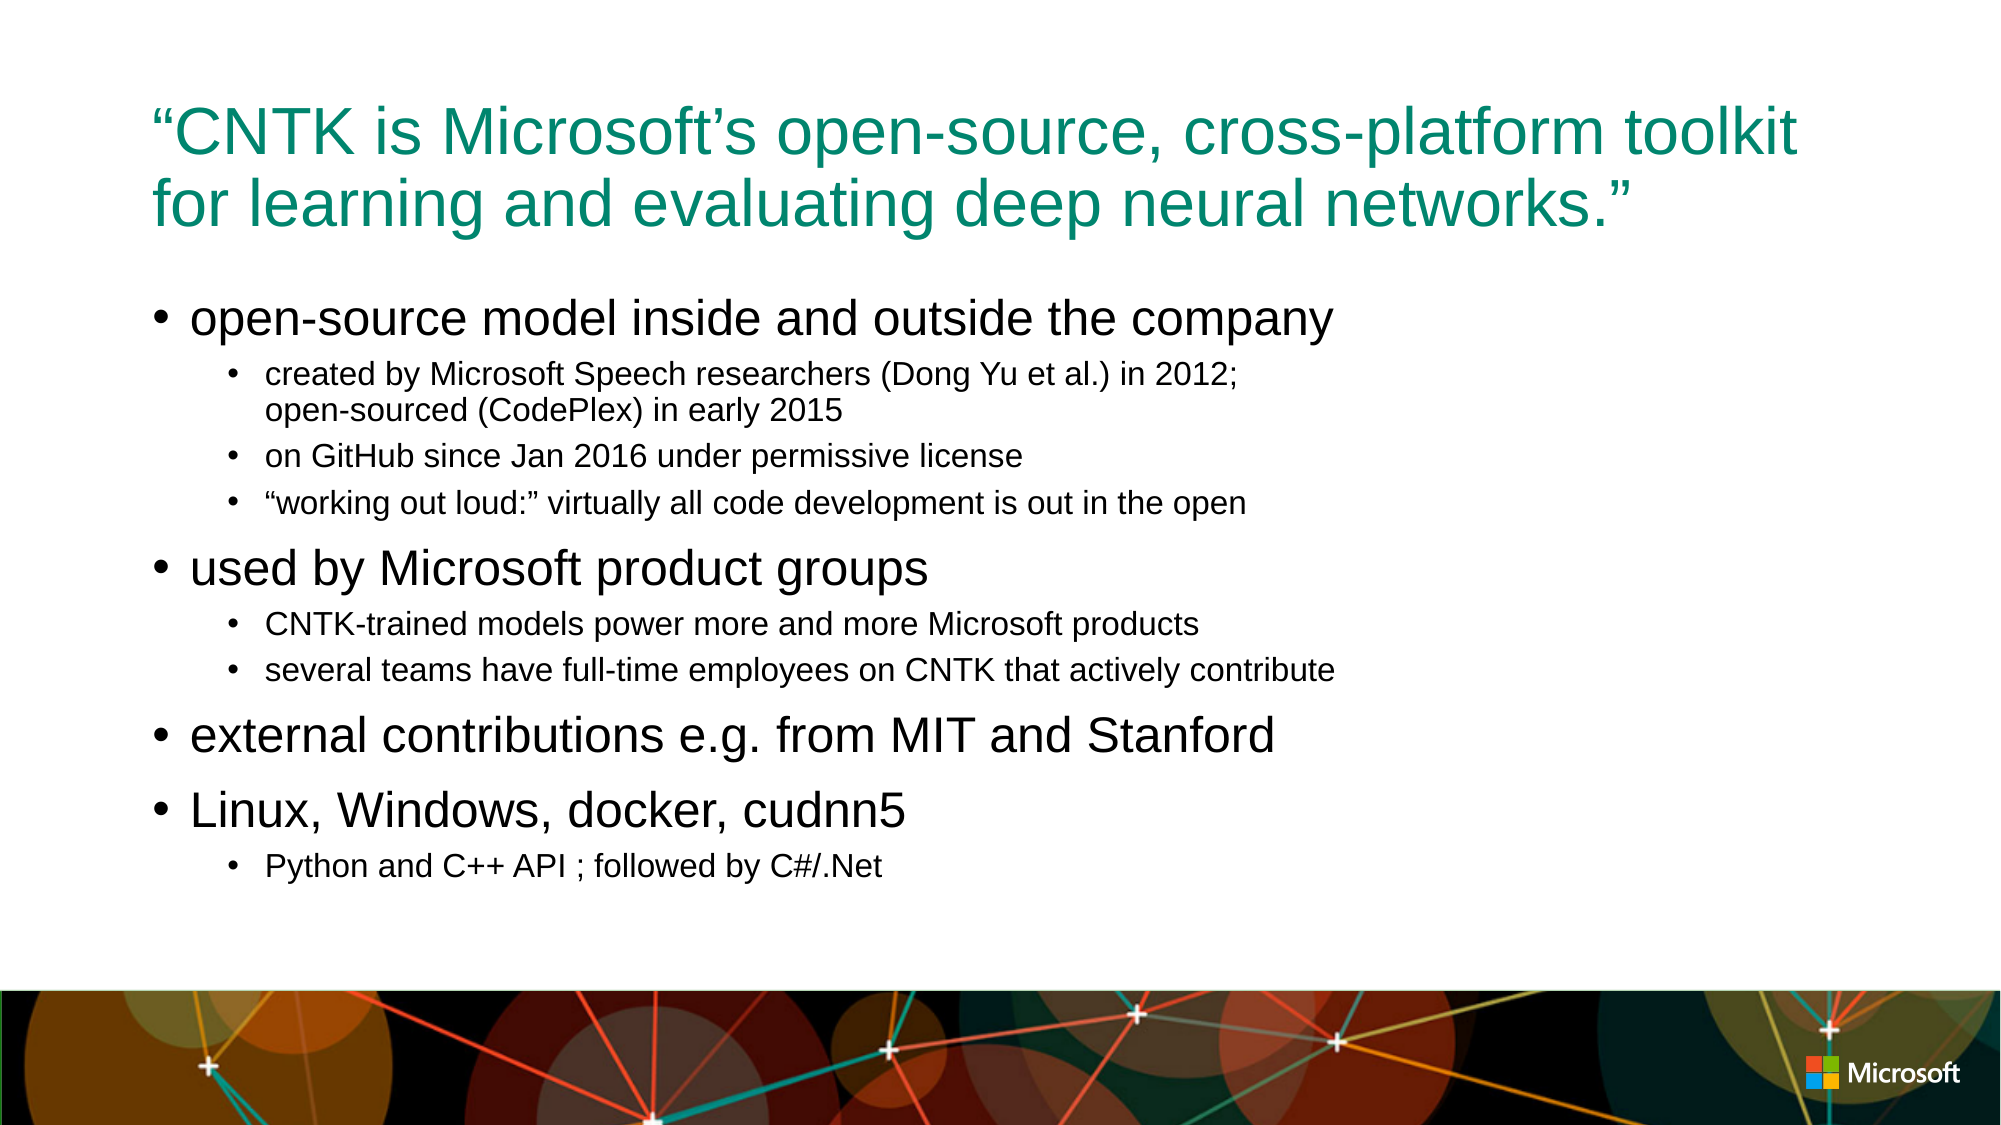

# “CNTK is Microsoft’s open-source, cross-platform toolkit for learning and evaluating deep neural networks.”
open-source model inside and outside the company
created by Microsoft Speech researchers (Dong Yu et al.) in 2012;
open-sourced (CodePlex) in early 2015
on GitHub since Jan 2016 under permissive license
“working out loud:” virtually all code development is out in the open
used by Microsoft product groups
CNTK-trained models power more and more Microsoft products
several teams have full-time employees on CNTK that actively contribute
external contributions e.g. from MIT and Stanford
Linux, Windows, docker, cudnn5
Python and C++ API ; followed by C#/.Net